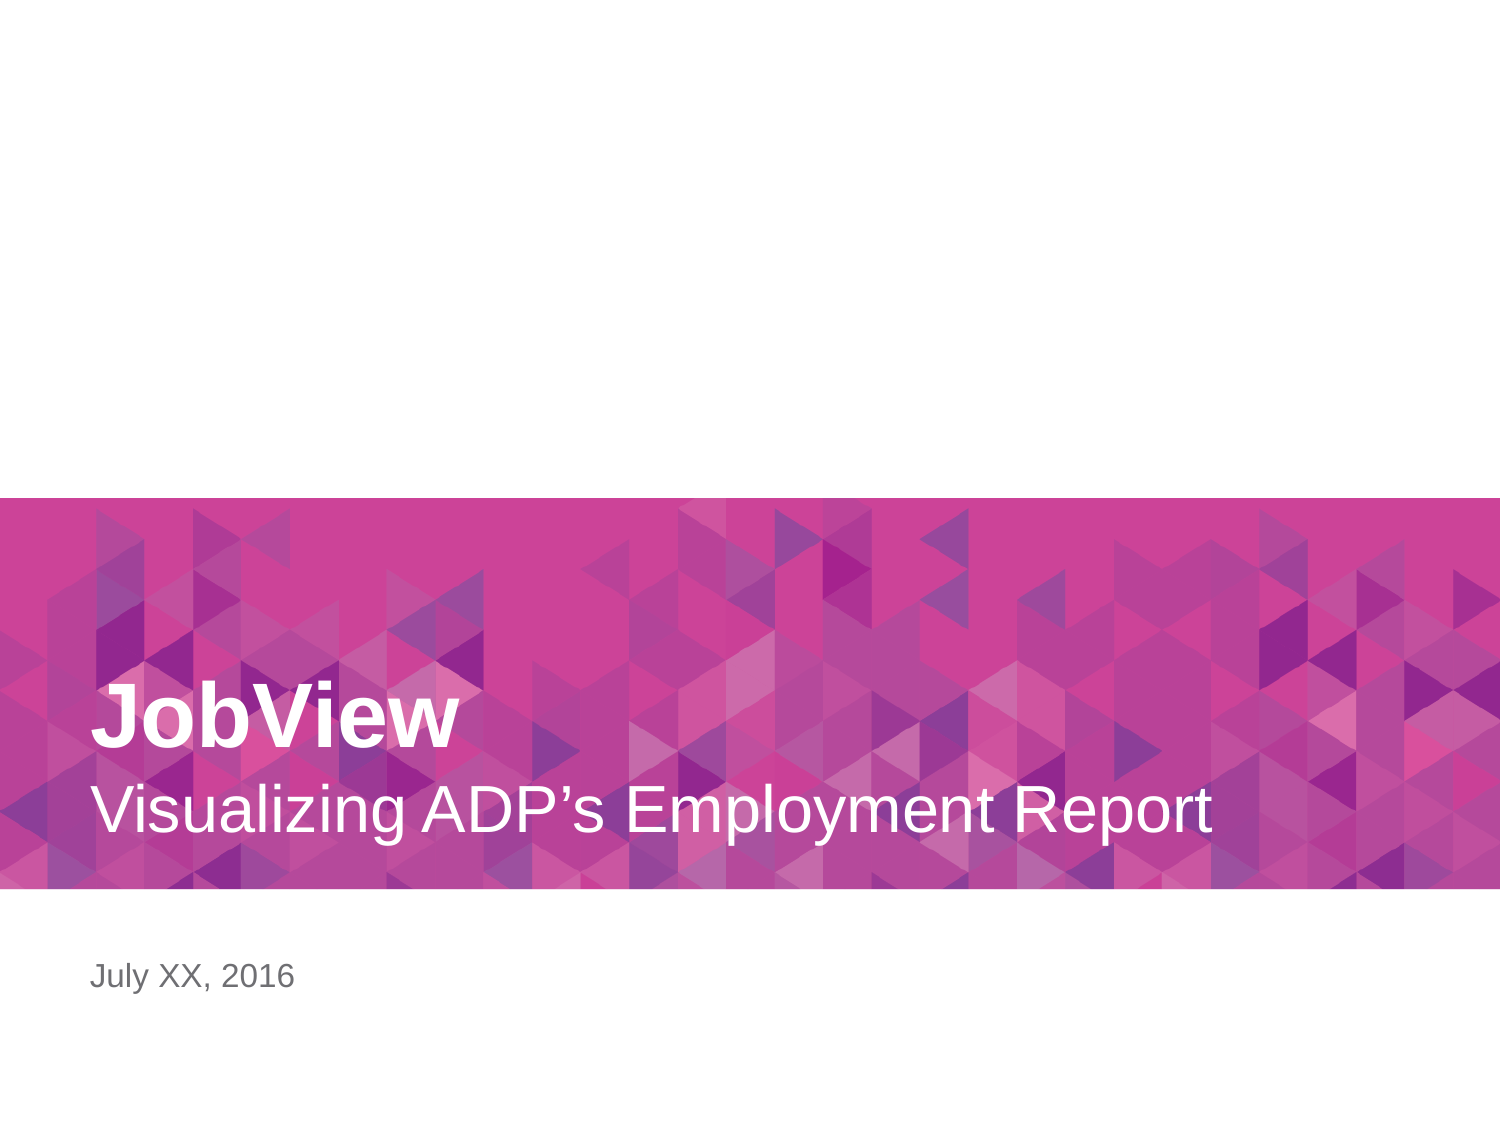

# JobView Visualizing ADP’s Employment Report
July XX, 2016